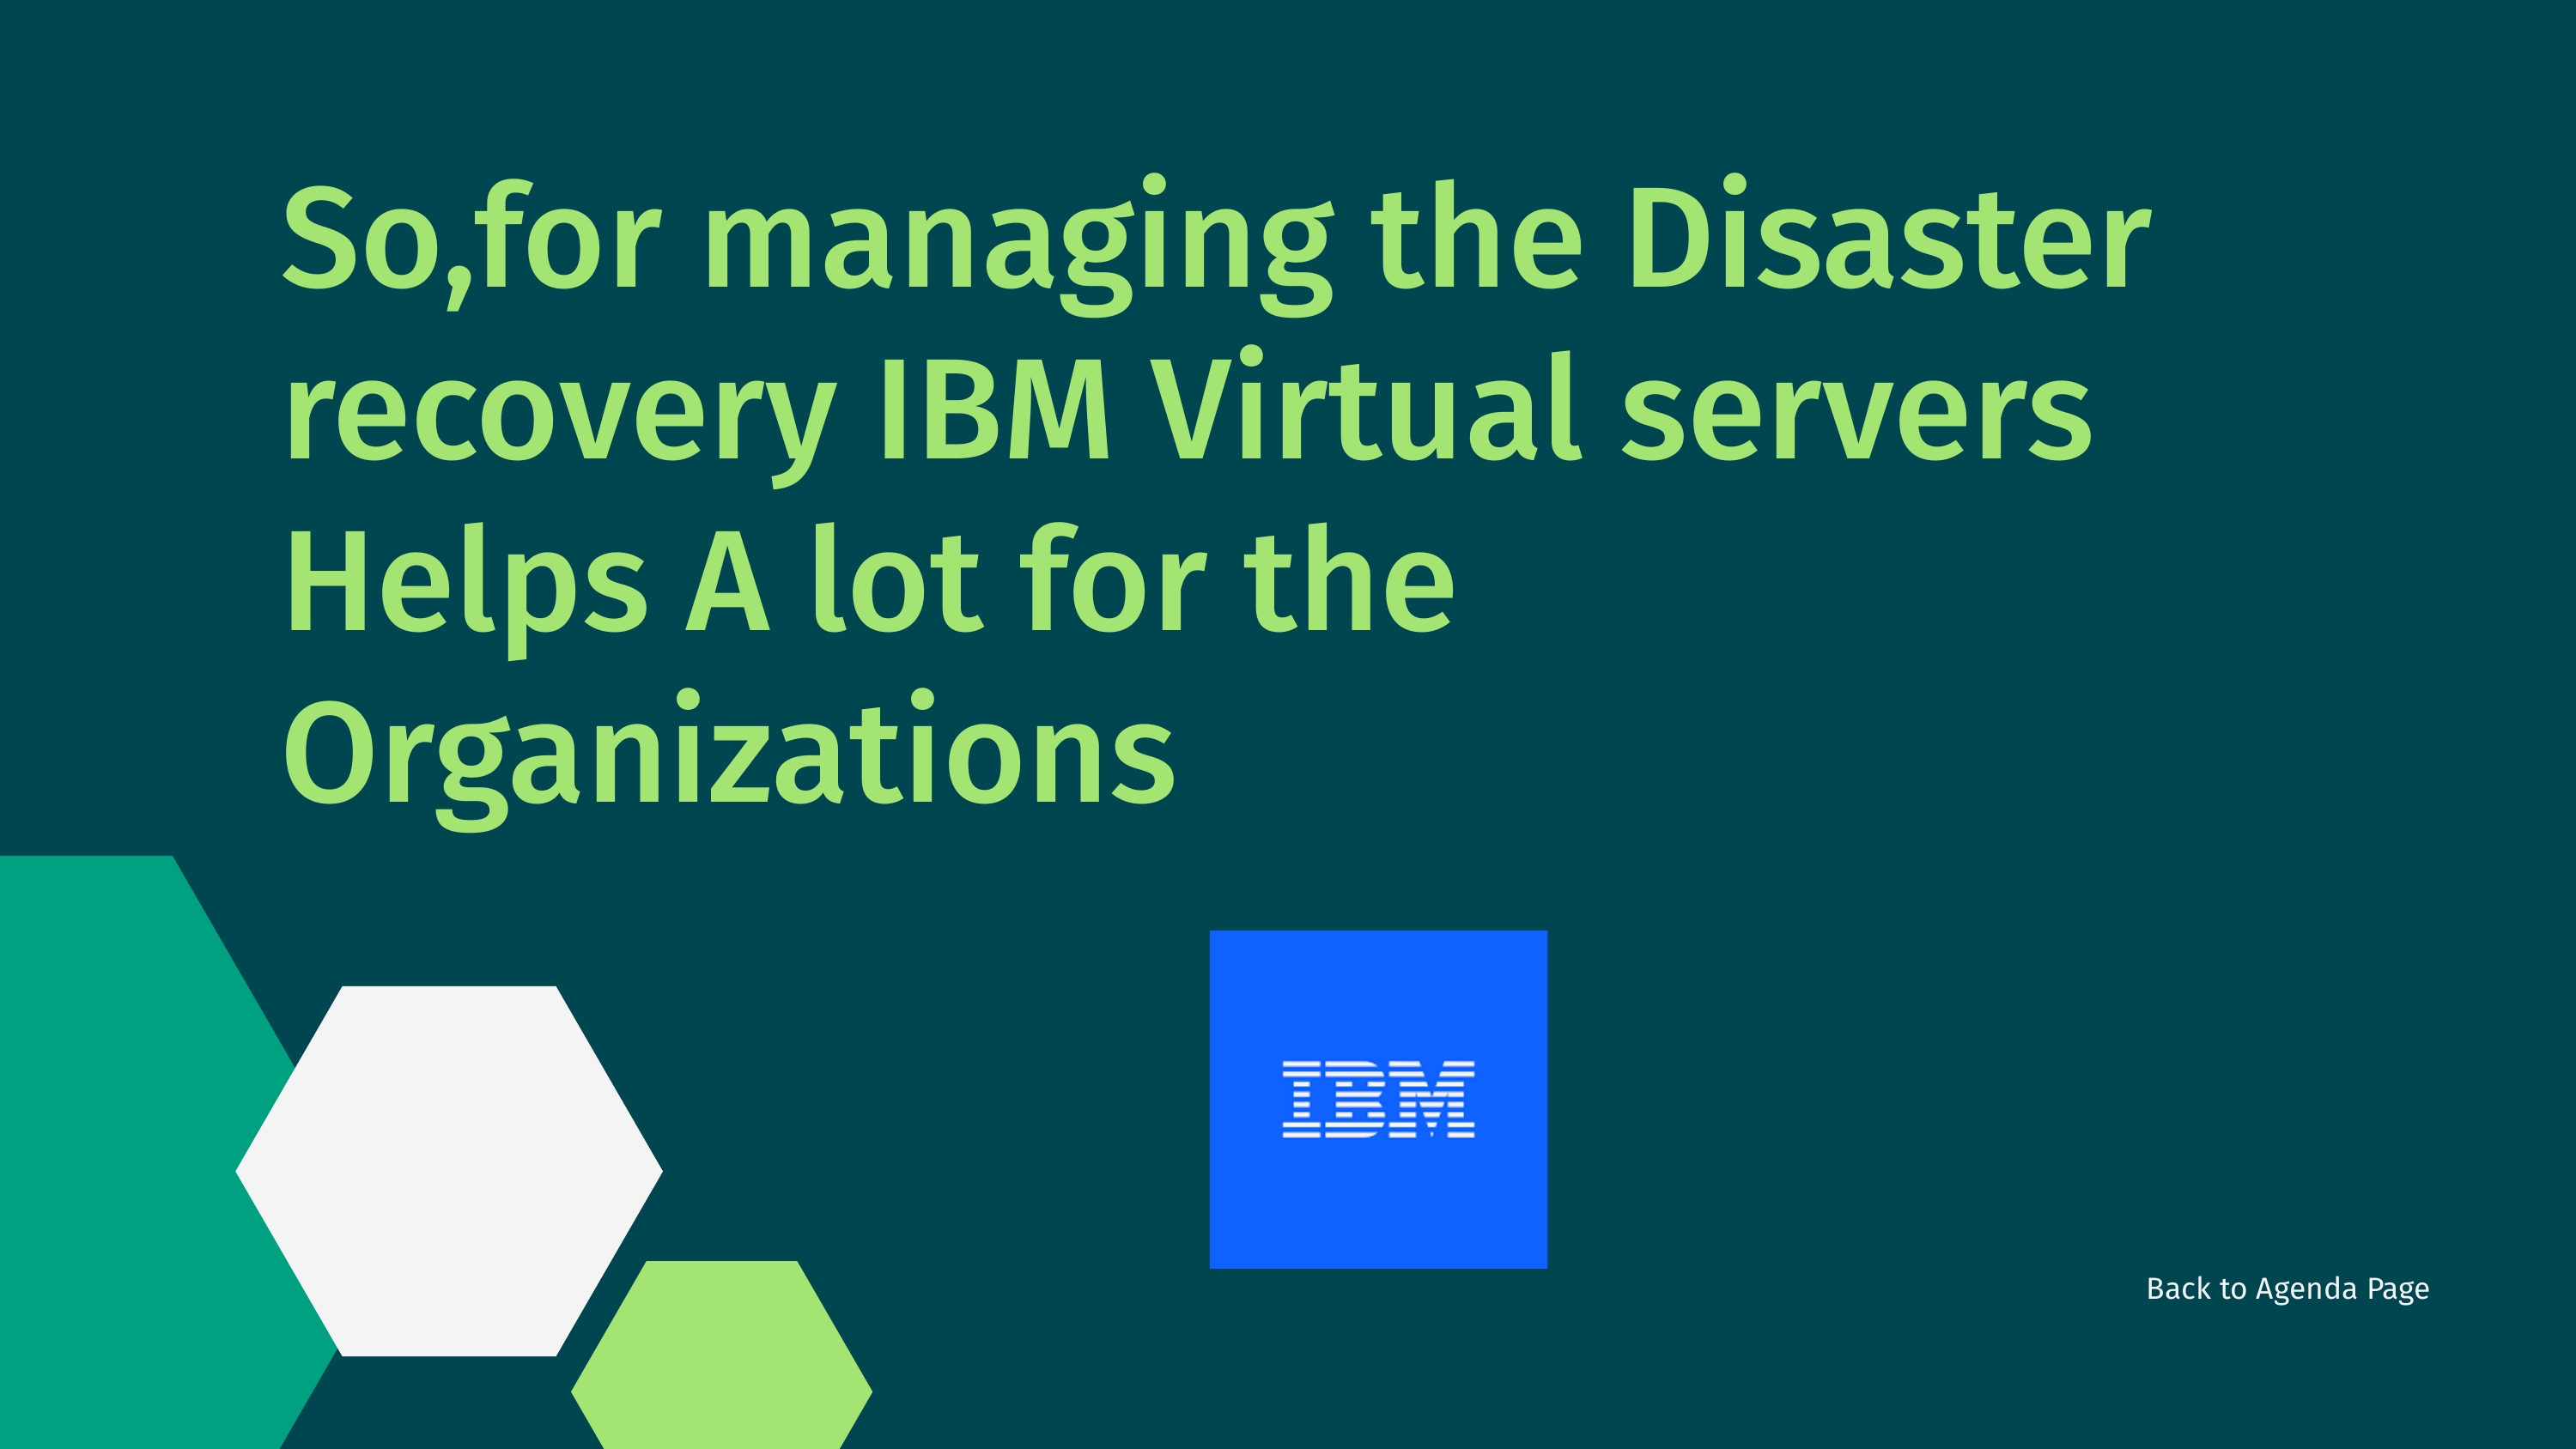

So,for managing the Disaster recovery IBM Virtual servers Helps A lot for the Organizations

Back to Agenda Page